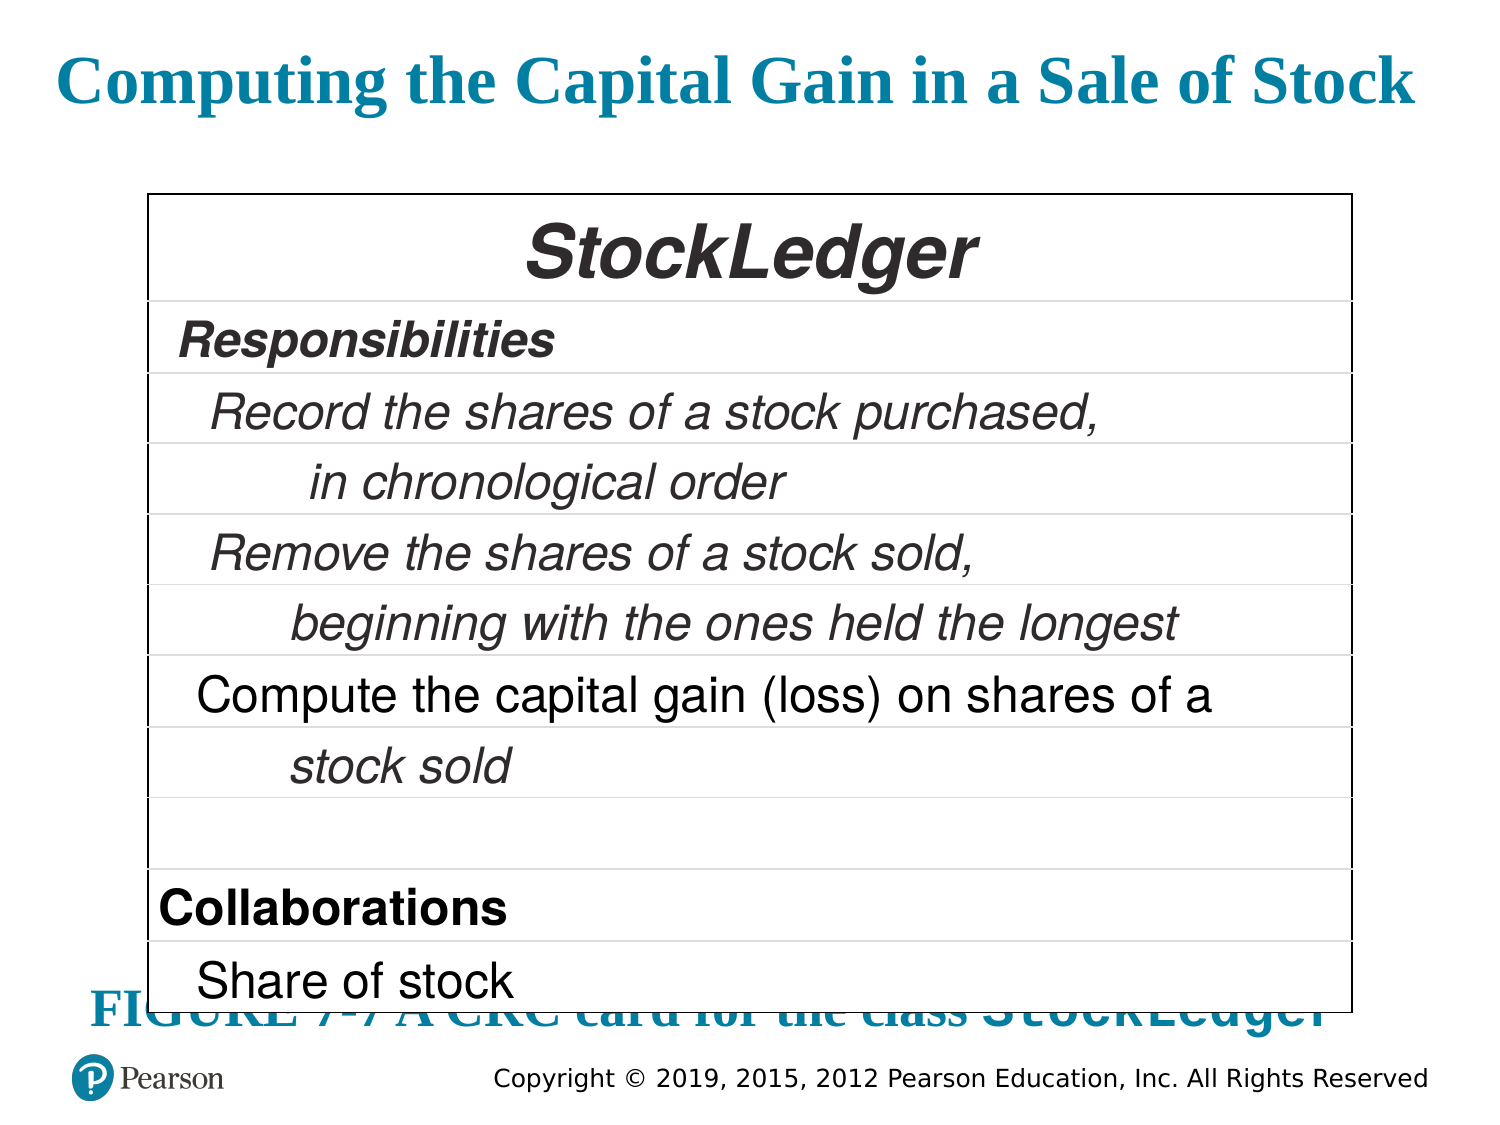

# Computing the Capital Gain in a Sale of Stock
| StockLedger |
| --- |
| Responsibilities |
| Record the shares of a stock purchased, |
| in chronological order |
| Remove the shares of a stock sold, |
| beginning with the ones held the longest |
| Compute the capital gain (loss) on shares of a |
| stock sold |
|  |
| Collaborations |
| Share of stock |
FIGURE 7-7 A CRC card for the class StockLedger